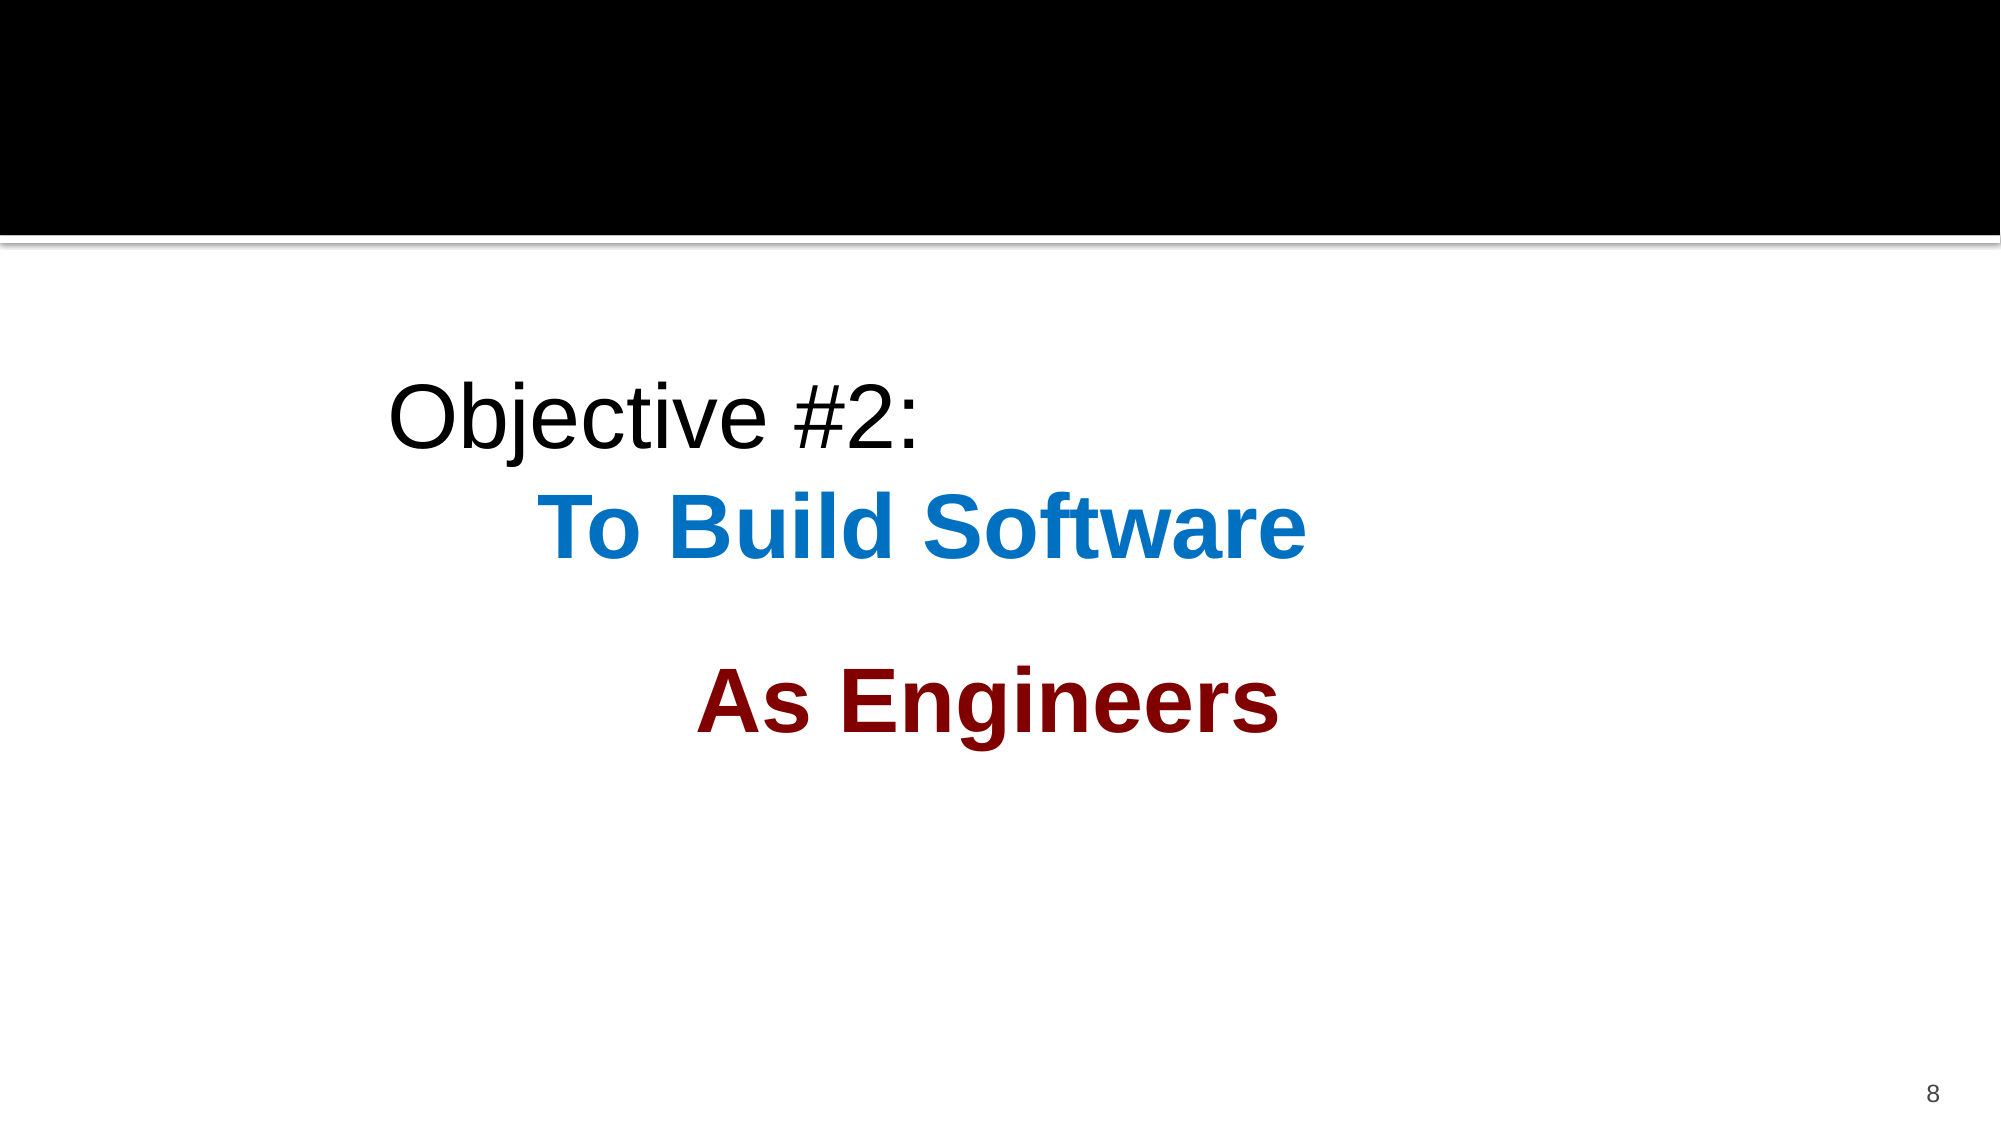

# Objective #2: To Build Software
As Engineers
8